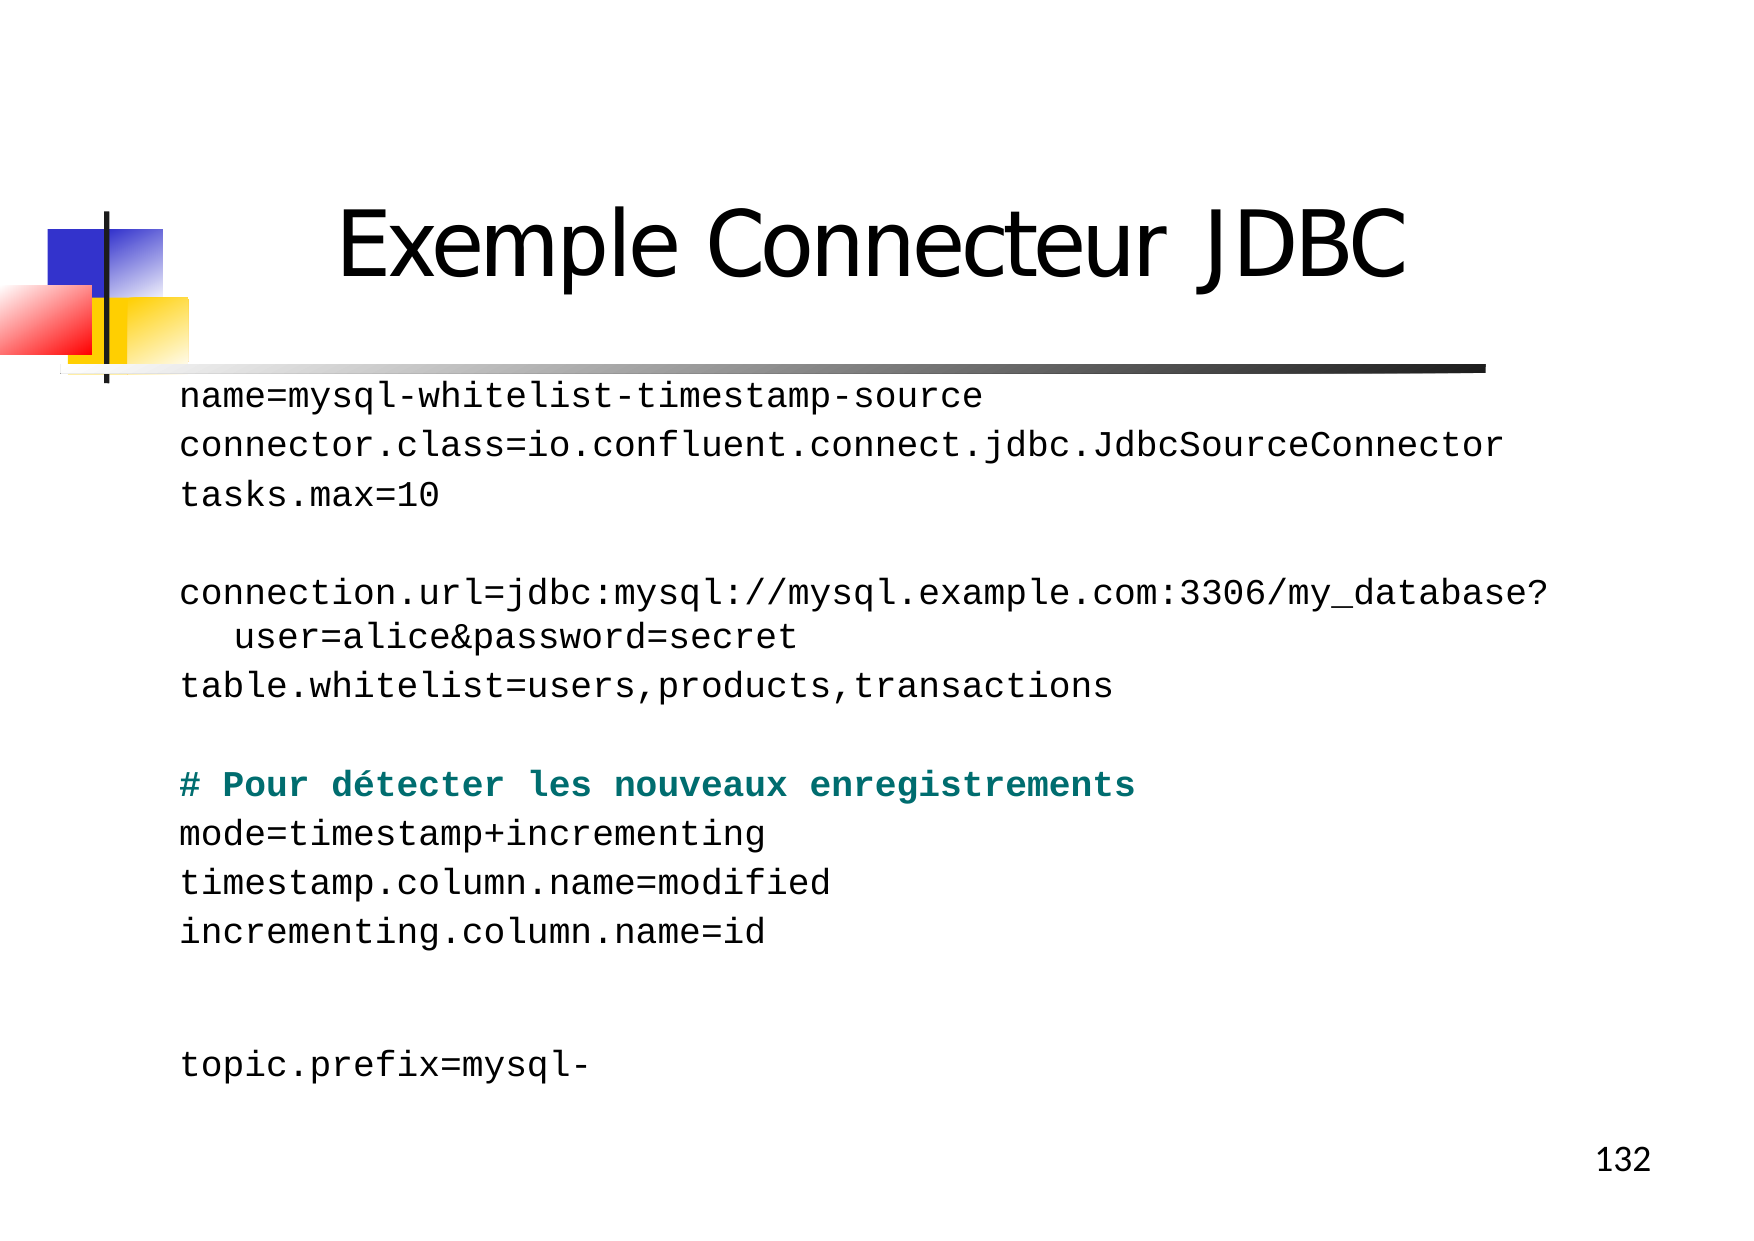

Exemple Connecteur JDBC
name=mysql-whitelist-timestamp-source
connector.class=io.confluent.connect.jdbc.JdbcSourceConnector
tasks.max=10

connection.url=jdbc:mysql://mysql.example.com:3306/my_database?user=alice&password=secret
table.whitelist=users,products,transactions

# Pour détecter les nouveaux enregistrements
mode=timestamp+incrementing
timestamp.column.name=modified
incrementing.column.name=id

topic.prefix=mysql-